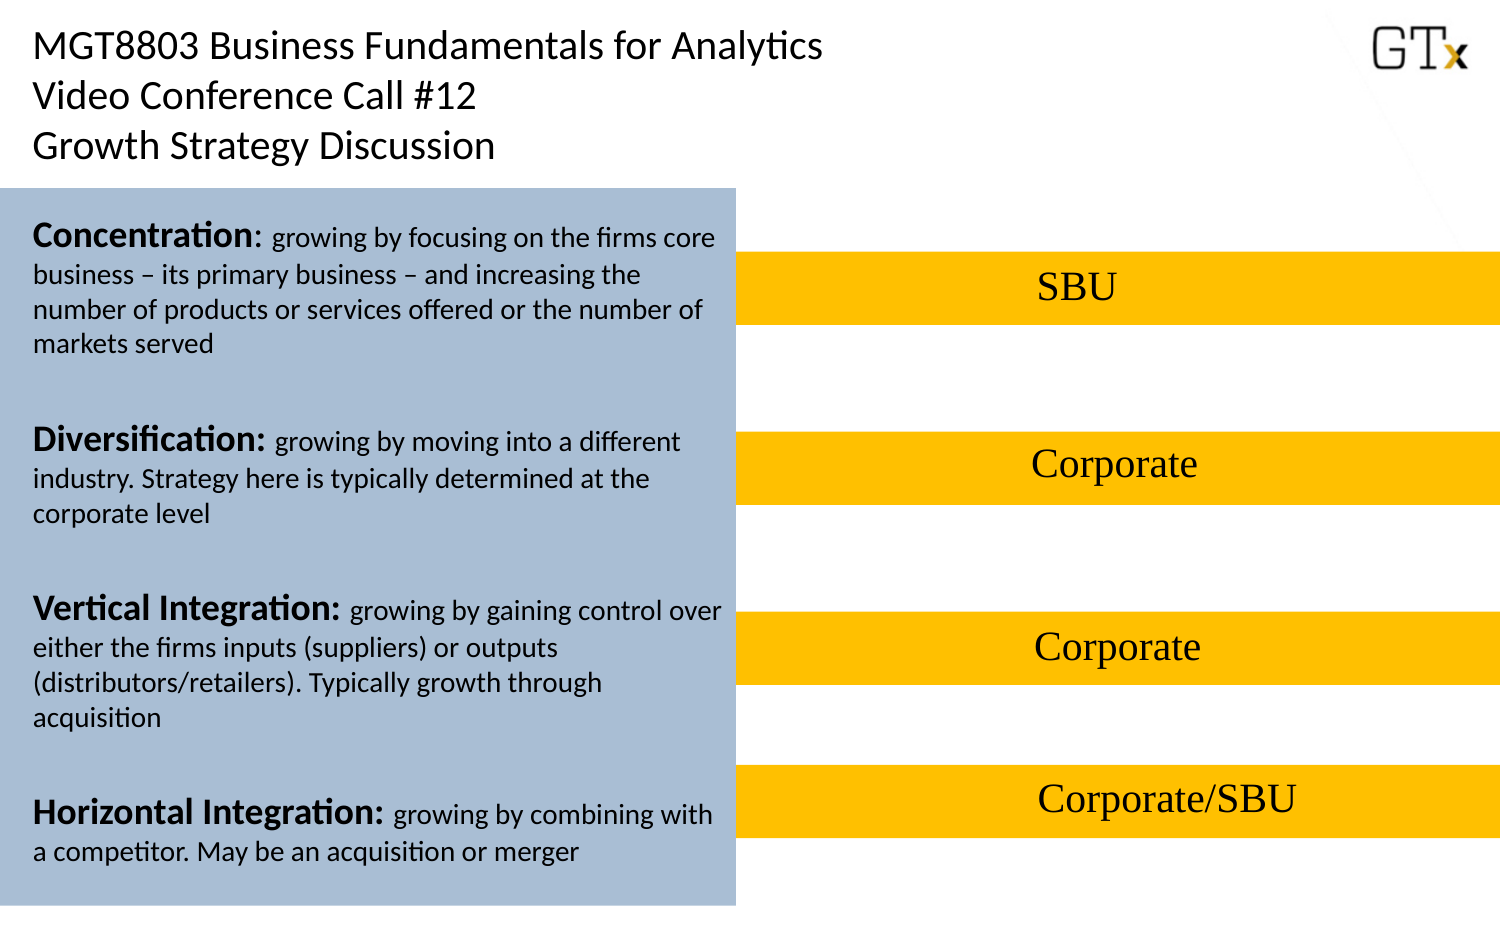

MGT8803 Business Fundamentals for Analytics
Video Conference Call #12
Growth Strategy Discussion

Concentration: growing by focusing on the firms core business – its primary business – and increasing the number of products or services offered or the number of markets served

Diversification: growing by moving into a different industry. Strategy here is typically determined at the corporate level

Vertical Integration: growing by gaining control over either the firms inputs (suppliers) or outputs (distributors/retailers). Typically growth through acquisition

Horizontal Integration: growing by combining with a competitor. May be an acquisition or merger

SBU
Corporate

Corporate
Corporate/SBU